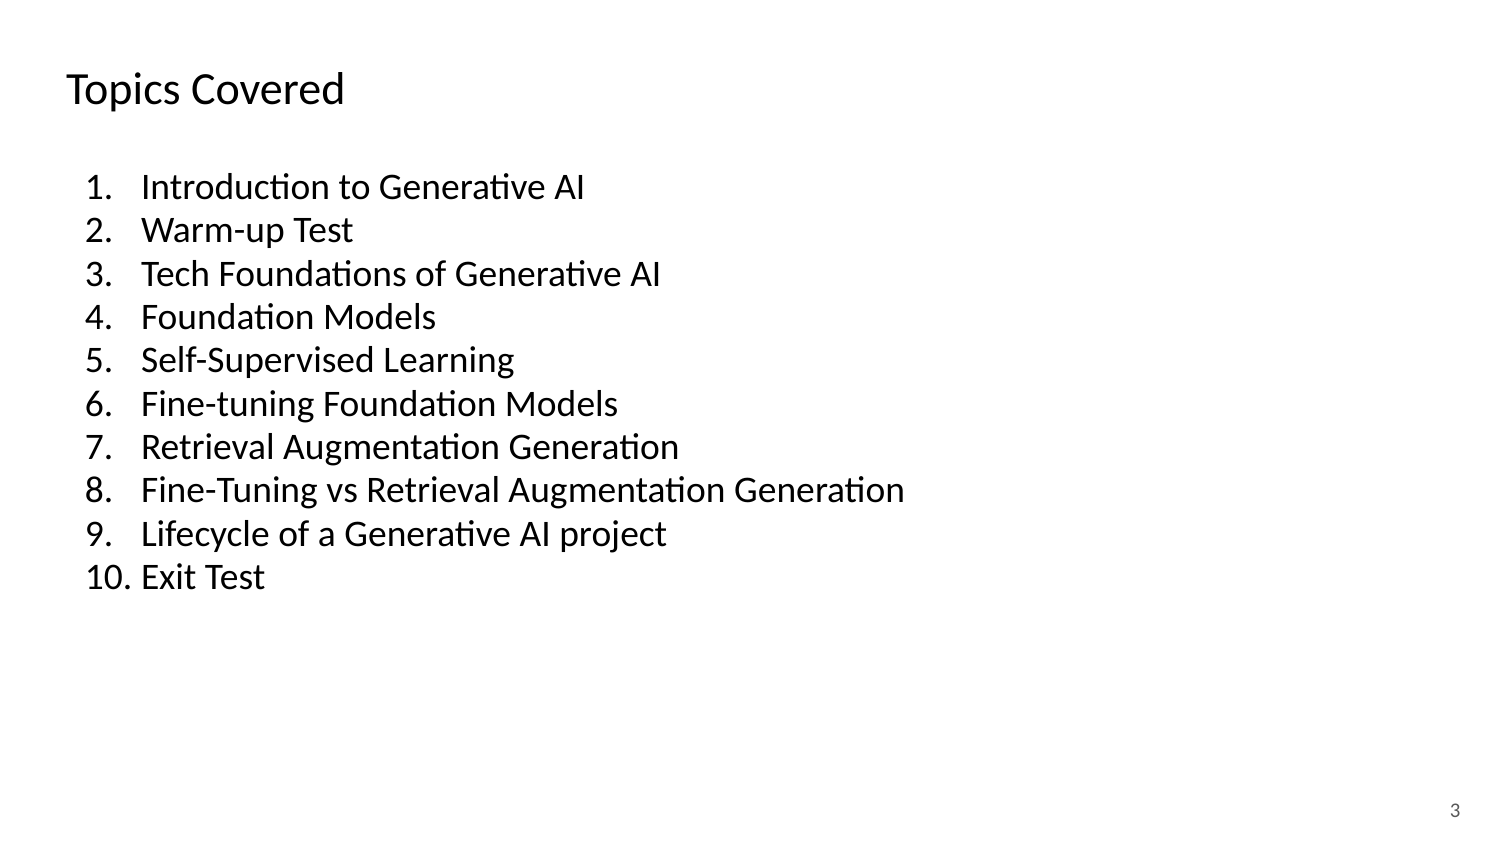

# Topics Covered
Introduction to Generative AI
Warm-up Test
Tech Foundations of Generative AI
Foundation Models
Self-Supervised Learning
Fine-tuning Foundation Models
Retrieval Augmentation Generation
Fine-Tuning vs Retrieval Augmentation Generation
Lifecycle of a Generative AI project
Exit Test
3